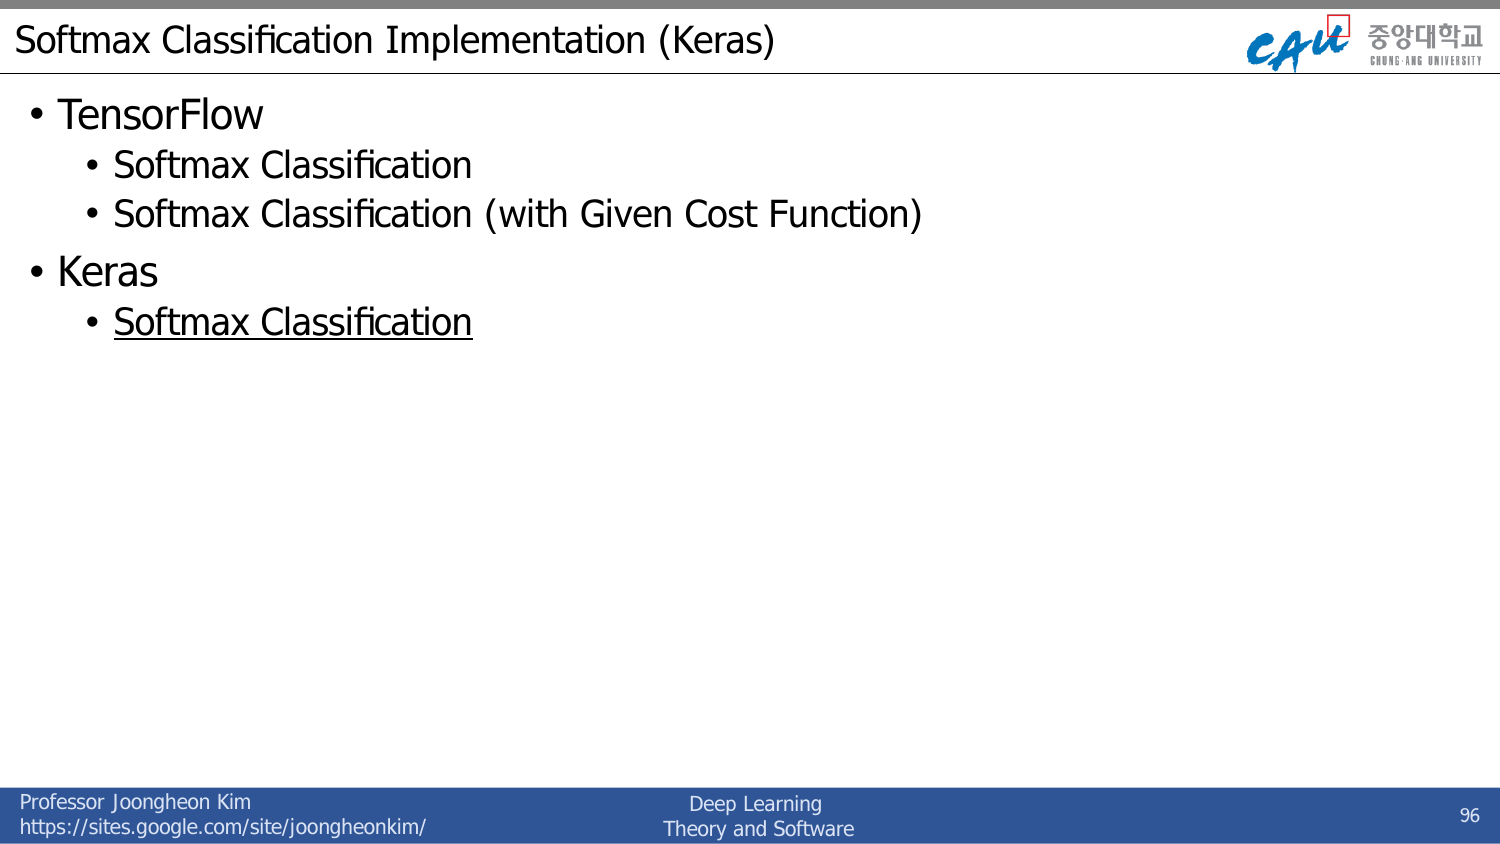

# Softmax Classification Implementation (Keras)
TensorFlow
Softmax Classification
Softmax Classification (with Given Cost Function)
Keras
Softmax Classification
96